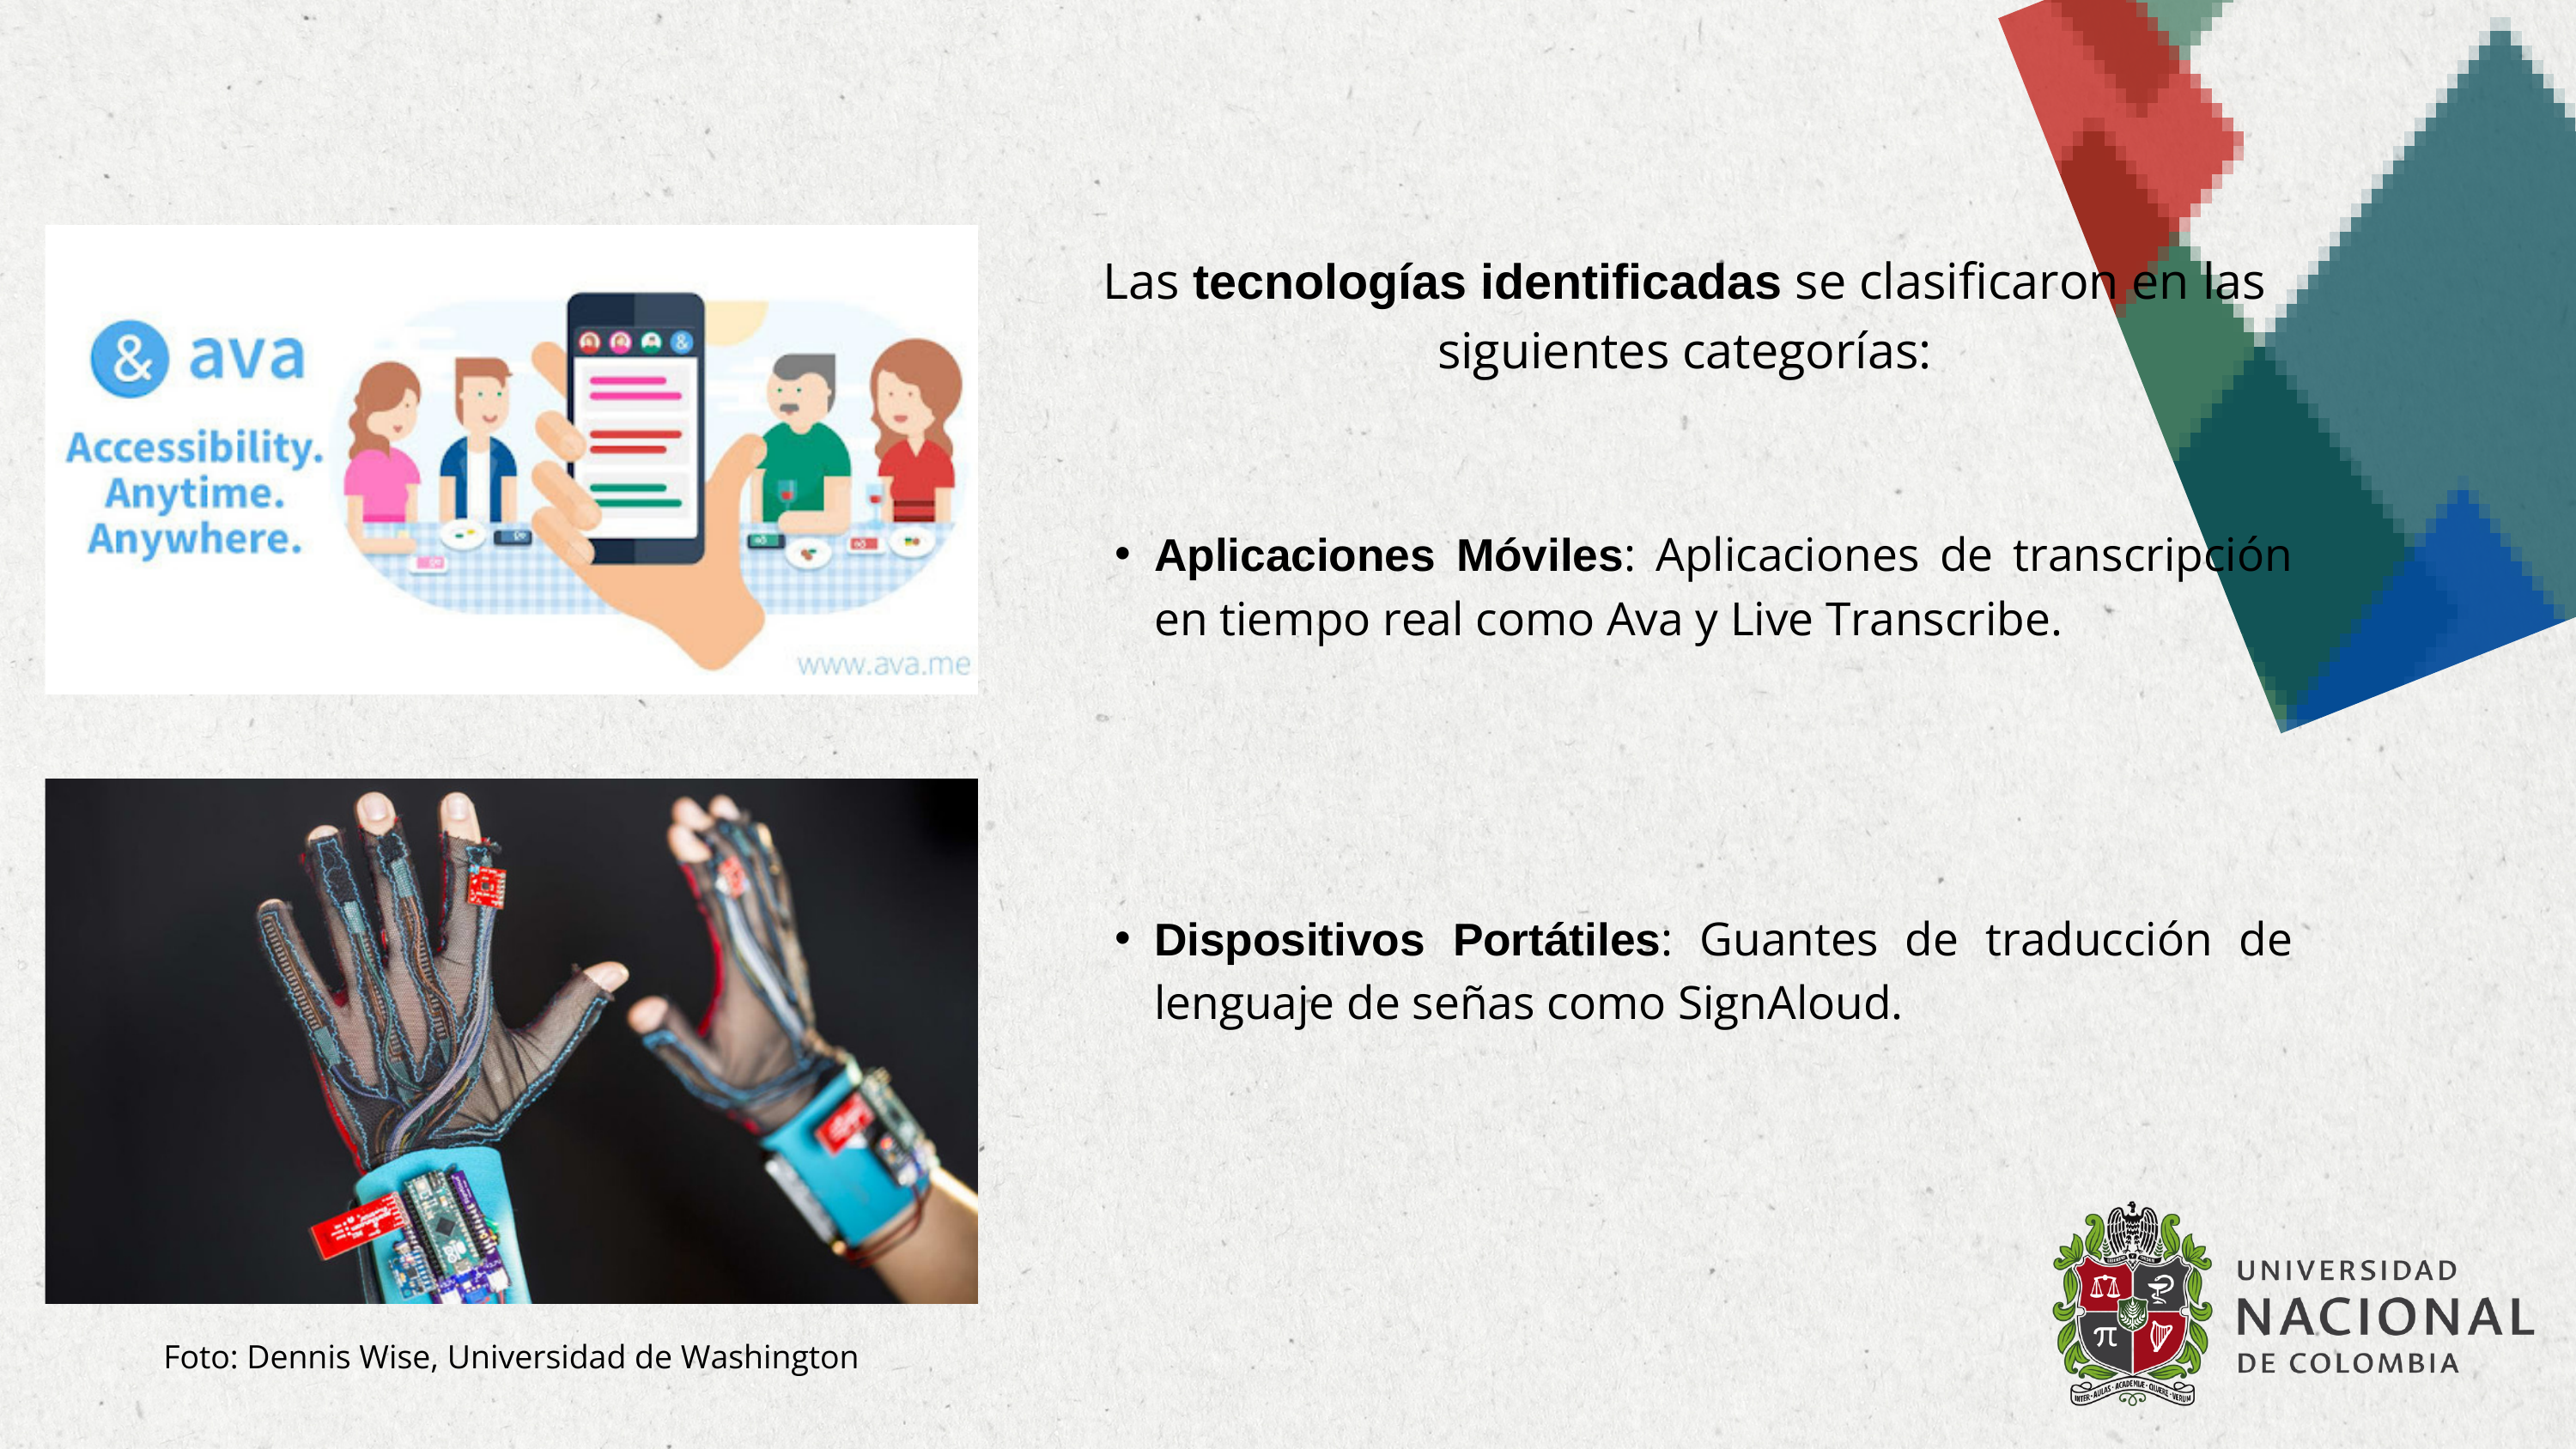

Las tecnologías identificadas se clasificaron en las siguientes categorías:

Aplicaciones Móviles: Aplicaciones de transcripción en tiempo real como Ava y Live Transcribe.

Dispositivos Portátiles: Guantes de traducción de lenguaje de señas como SignAloud.

Foto: Dennis Wise, Universidad de Washington